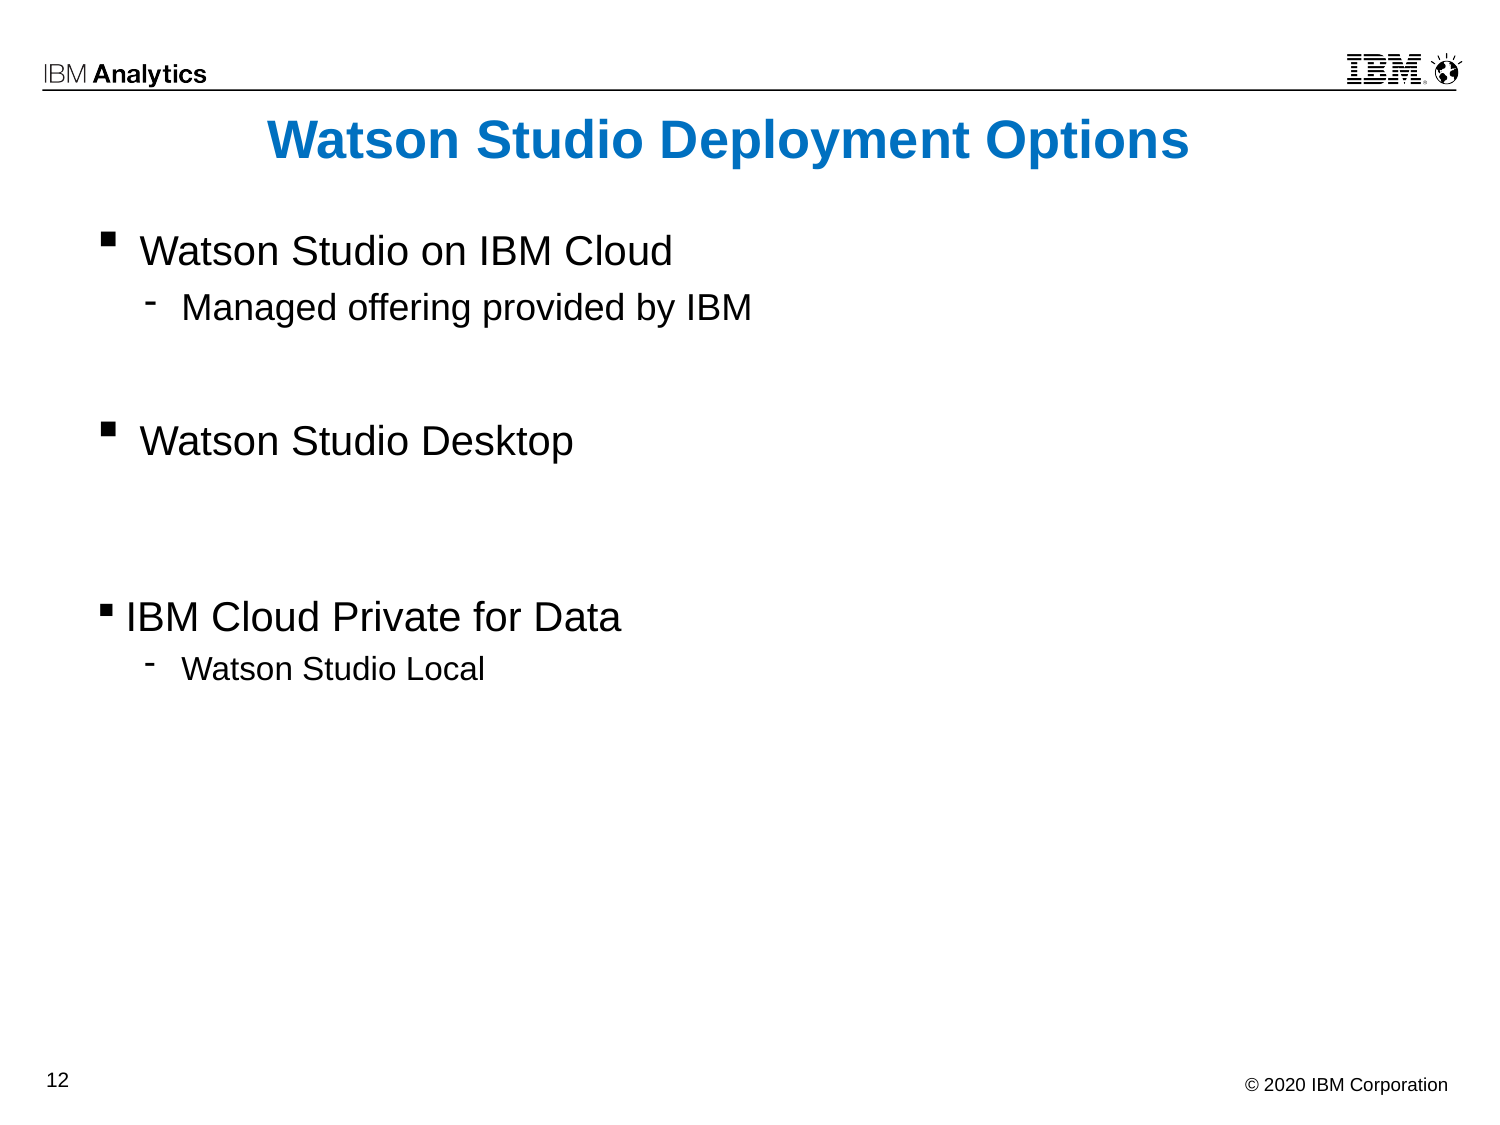

# Watson Studio Deployment Options
 Watson Studio on IBM Cloud
Managed offering provided by IBM

 Watson Studio Desktop

IBM Cloud Private for Data
Watson Studio Local